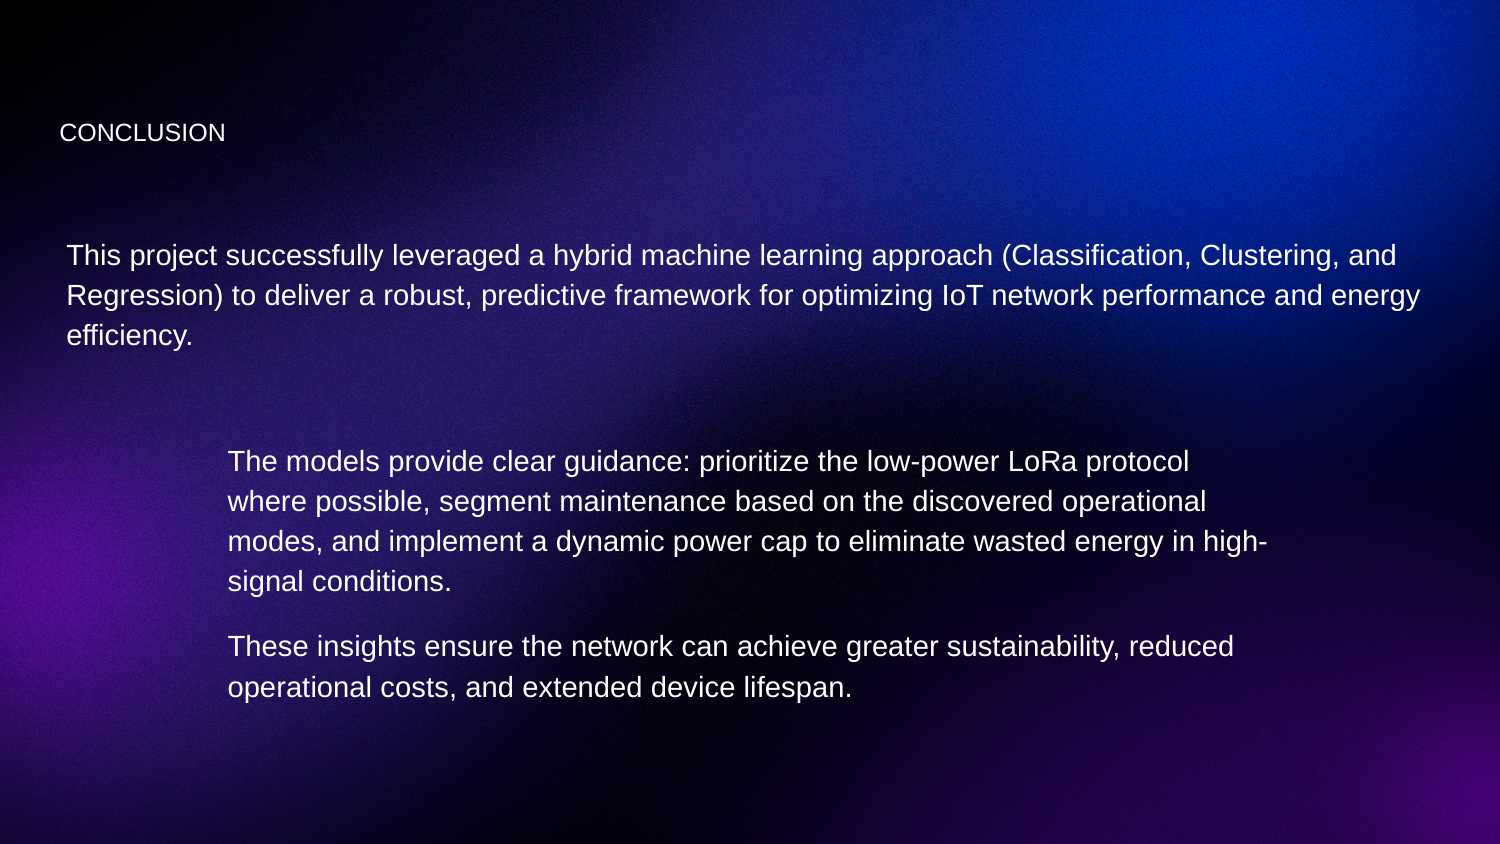

CONCLUSION
# This project successfully leveraged a hybrid machine learning approach (Classification, Clustering, and Regression) to deliver a robust, predictive framework for optimizing IoT network performance and energy efficiency.

The models provide clear guidance: prioritize the low-power LoRa protocol where possible, segment maintenance based on the discovered operational modes, and implement a dynamic power cap to eliminate wasted energy in high-signal conditions.
These insights ensure the network can achieve greater sustainability, reduced operational costs, and extended device lifespan.